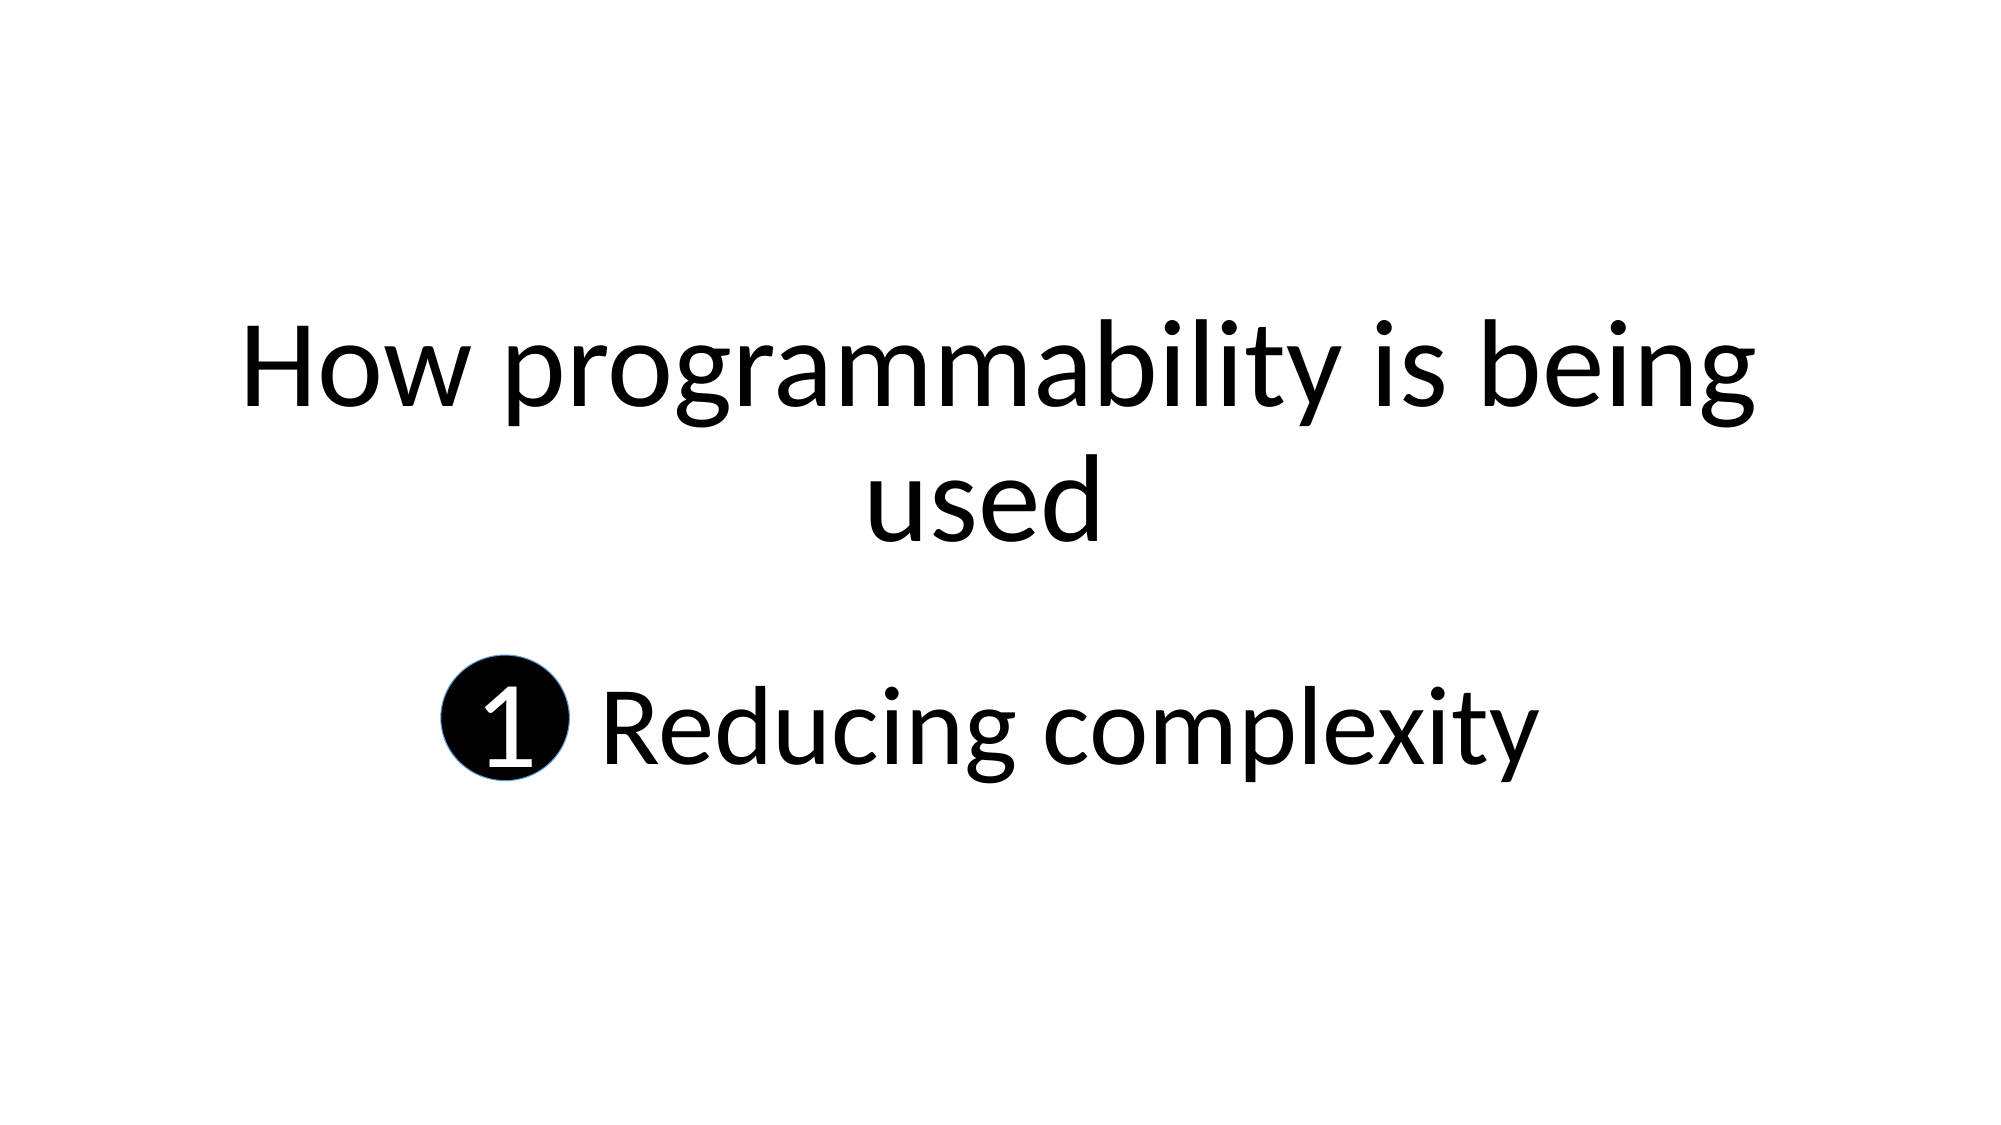

# How programmability is being used
     Reducing complexity
1